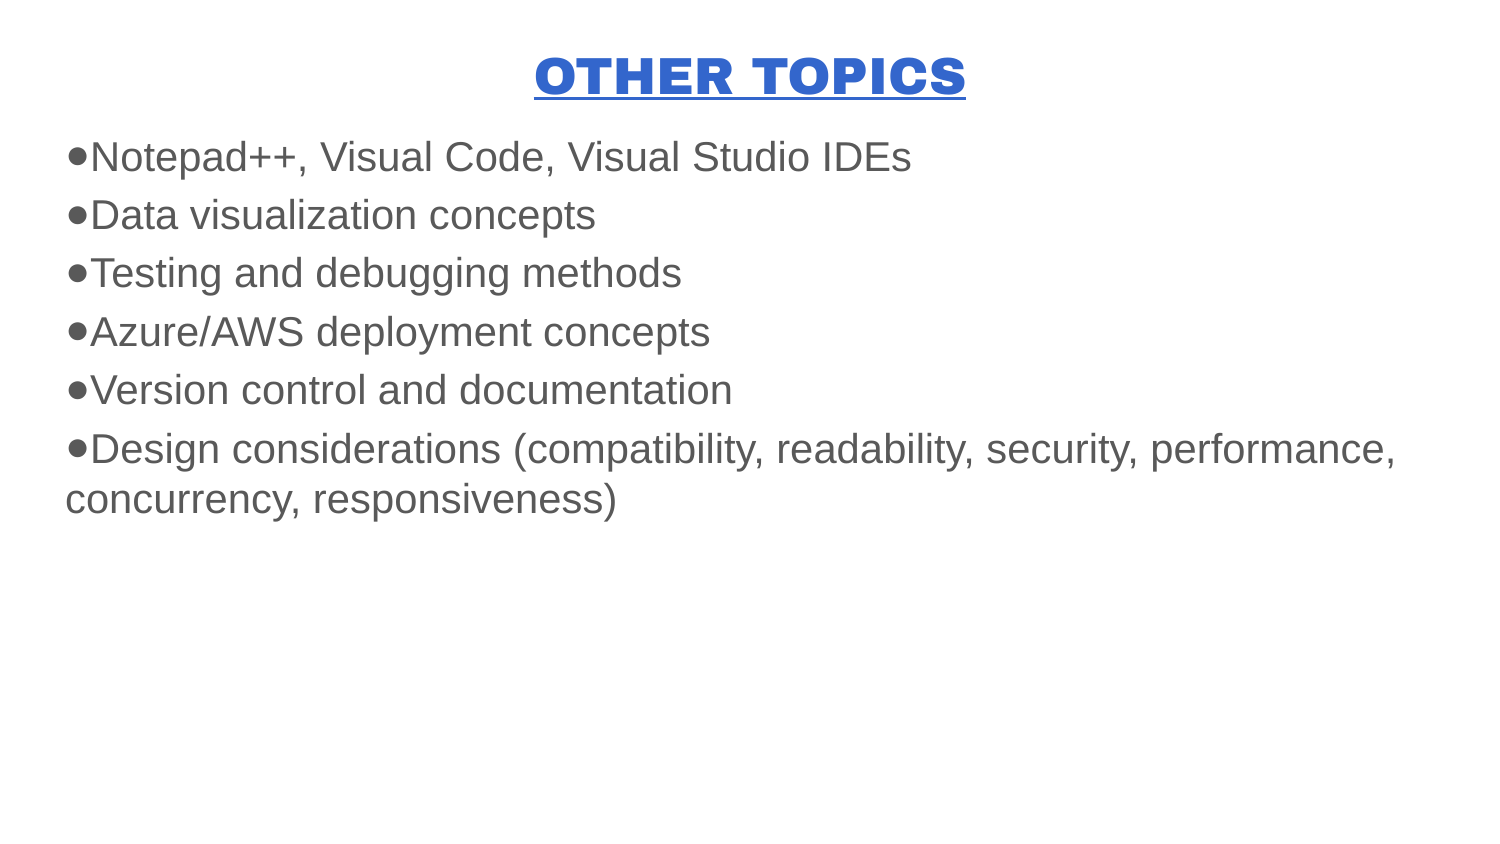

# OTHER TOPICS
Notepad++, Visual Code, Visual Studio IDEs
Data visualization concepts
Testing and debugging methods
Azure/AWS deployment concepts
Version control and documentation
Design considerations (compatibility, readability, security, performance, concurrency, responsiveness)